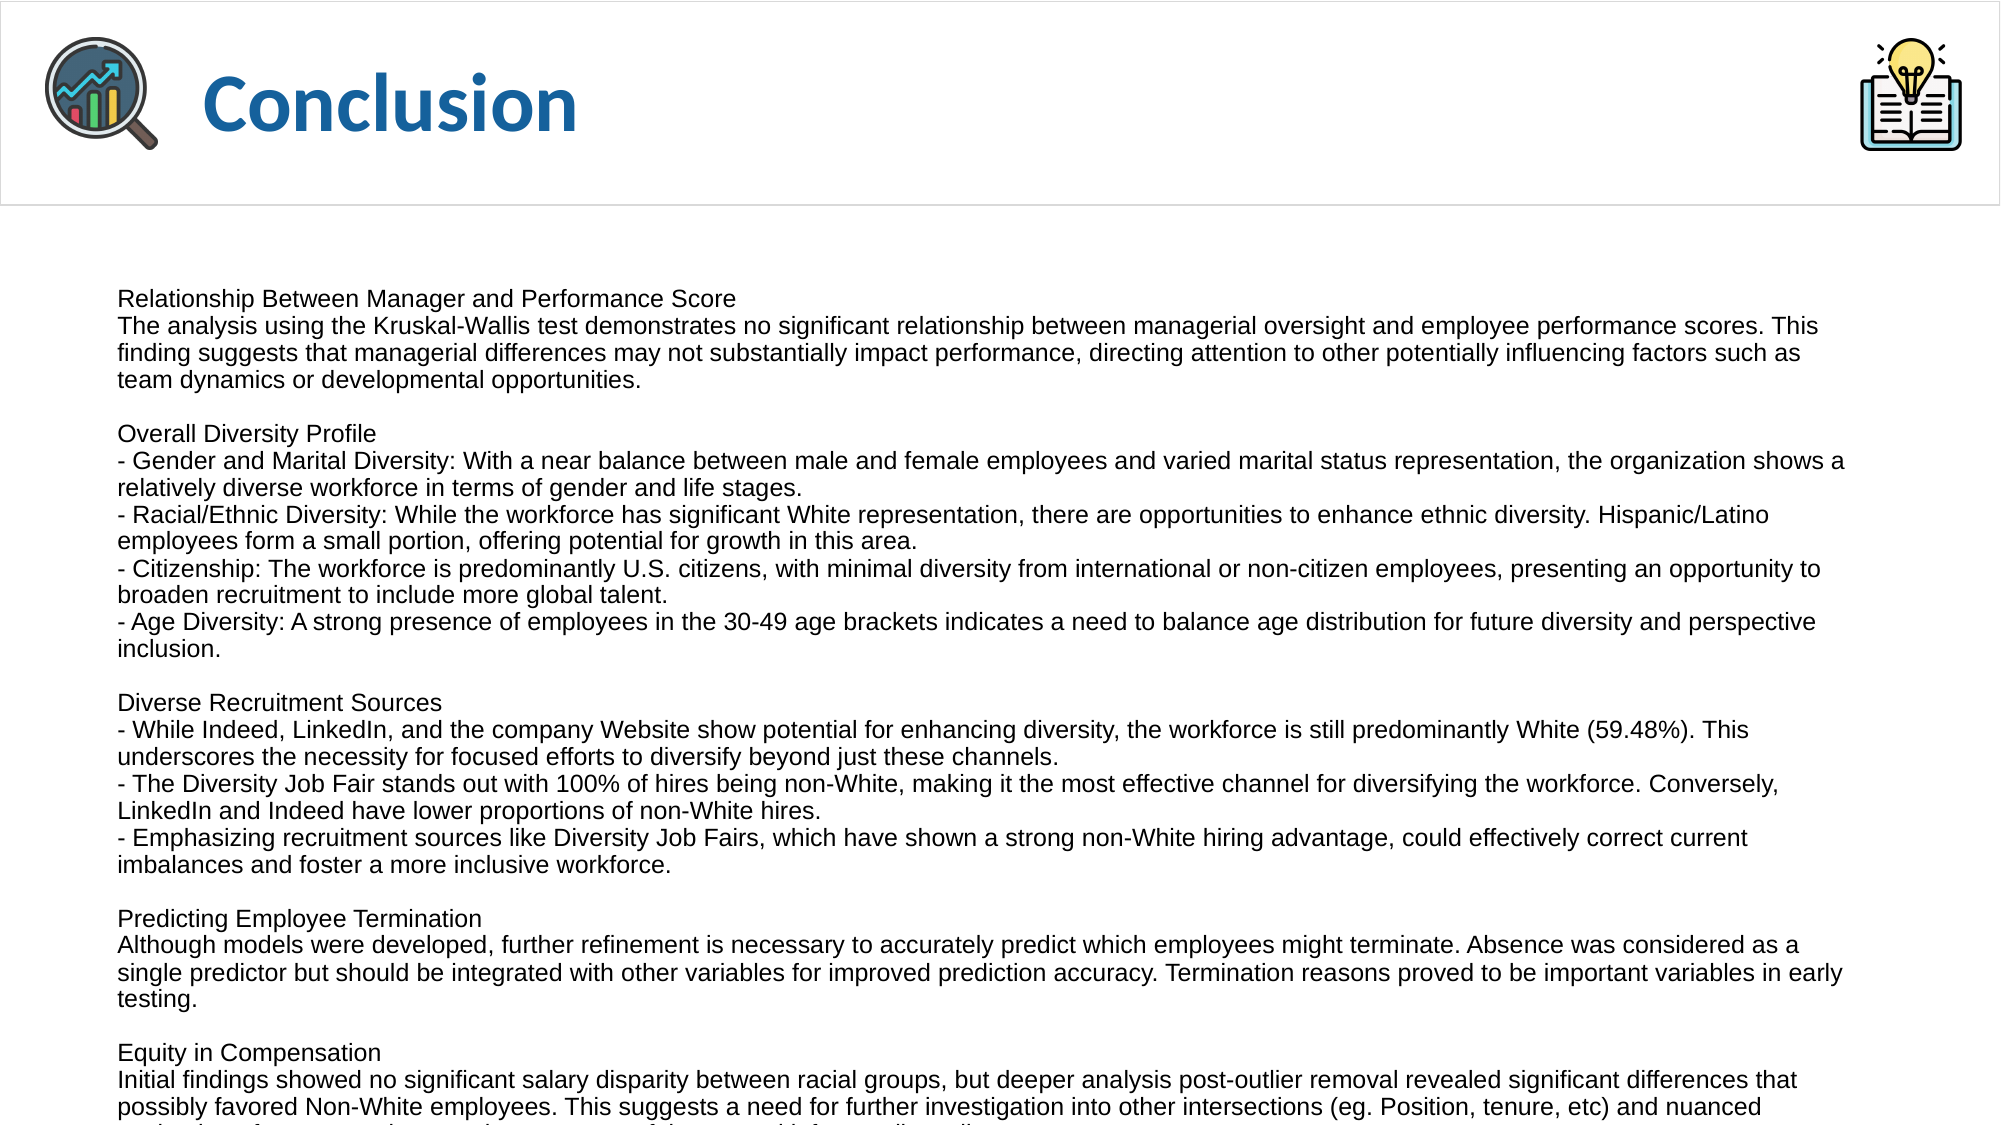

# Conclusion
Relationship Between Manager and Performance Score
The analysis using the Kruskal-Wallis test demonstrates no significant relationship between managerial oversight and employee performance scores. This finding suggests that managerial differences may not substantially impact performance, directing attention to other potentially influencing factors such as team dynamics or developmental opportunities.

Overall Diversity Profile
- Gender and Marital Diversity: With a near balance between male and female employees and varied marital status representation, the organization shows a relatively diverse workforce in terms of gender and life stages.
- Racial/Ethnic Diversity: While the workforce has significant White representation, there are opportunities to enhance ethnic diversity. Hispanic/Latino employees form a small portion, offering potential for growth in this area.
- Citizenship: The workforce is predominantly U.S. citizens, with minimal diversity from international or non-citizen employees, presenting an opportunity to broaden recruitment to include more global talent.
- Age Diversity: A strong presence of employees in the 30-49 age brackets indicates a need to balance age distribution for future diversity and perspective inclusion.

Diverse Recruitment Sources
- While Indeed, LinkedIn, and the company Website show potential for enhancing diversity, the workforce is still predominantly White (59.48%). This underscores the necessity for focused efforts to diversify beyond just these channels.
- The Diversity Job Fair stands out with 100% of hires being non-White, making it the most effective channel for diversifying the workforce. Conversely, LinkedIn and Indeed have lower proportions of non-White hires.
- Emphasizing recruitment sources like Diversity Job Fairs, which have shown a strong non-White hiring advantage, could effectively correct current imbalances and foster a more inclusive workforce.
Predicting Employee Termination
Although models were developed, further refinement is necessary to accurately predict which employees might terminate. Absence was considered as a single predictor but should be integrated with other variables for improved prediction accuracy. Termination reasons proved to be important variables in early testing.

Equity in Compensation
Initial findings showed no significant salary disparity between racial groups, but deeper analysis post-outlier removal revealed significant differences that possibly favored Non-White employees. This suggests a need for further investigation into other intersections (eg. Position, tenure, etc) and nuanced evaluation of compensation practices to ensure fairness and inform policy adjustments.